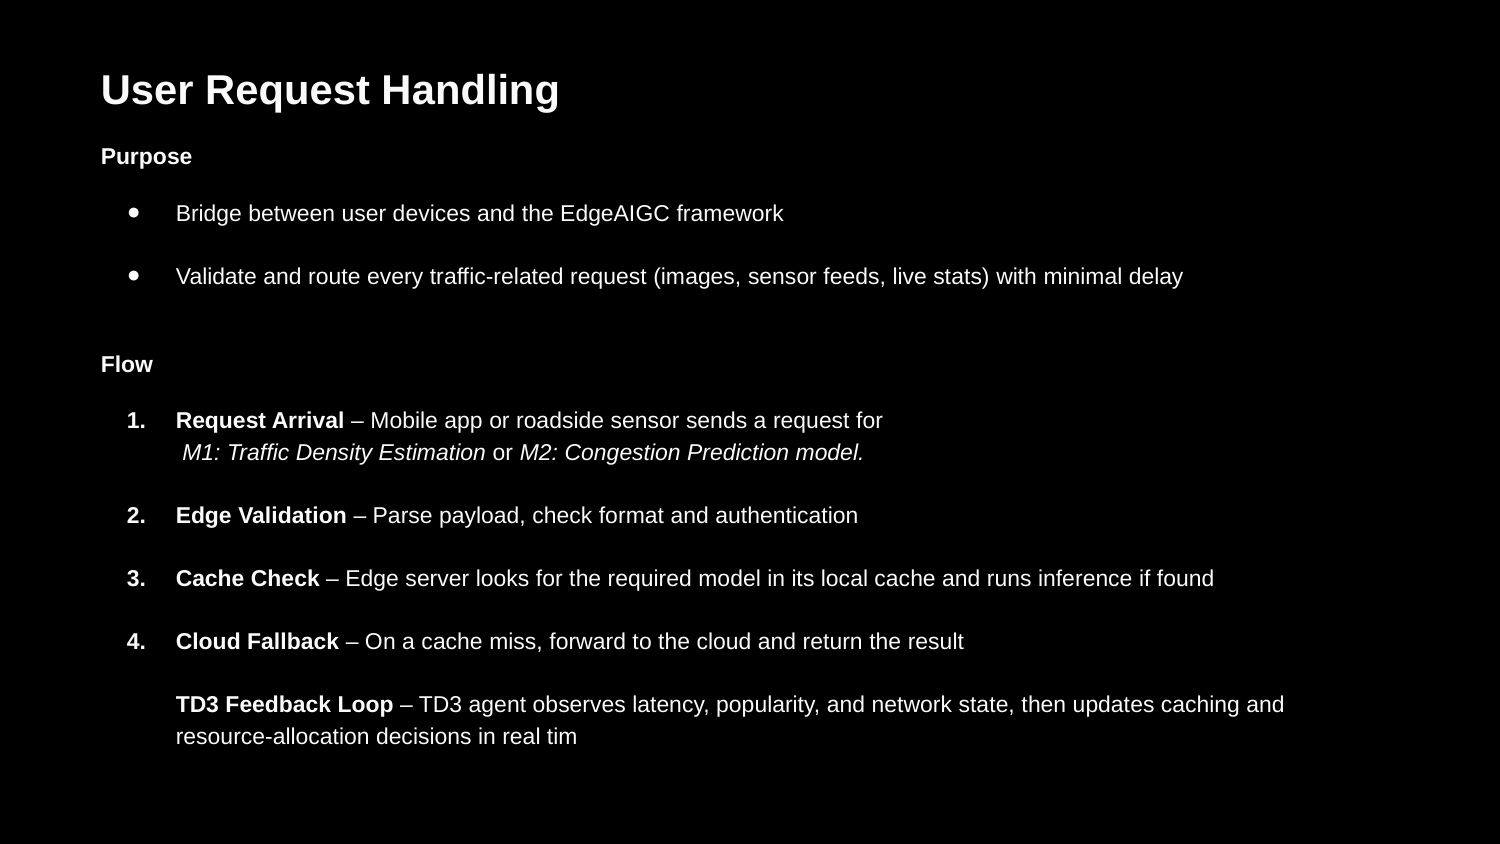

User Request Handling
Purpose
Bridge between user devices and the EdgeAIGC framework
Validate and route every traffic-related request (images, sensor feeds, live stats) with minimal delay
Flow
Request Arrival – Mobile app or roadside sensor sends a request for
 M1: Traffic Density Estimation or M2: Congestion Prediction model.
Edge Validation – Parse payload, check format and authentication
Cache Check – Edge server looks for the required model in its local cache and runs inference if found
Cloud Fallback – On a cache miss, forward to the cloud and return the result
TD3 Feedback Loop – TD3 agent observes latency, popularity, and network state, then updates caching and resource-allocation decisions in real time
#